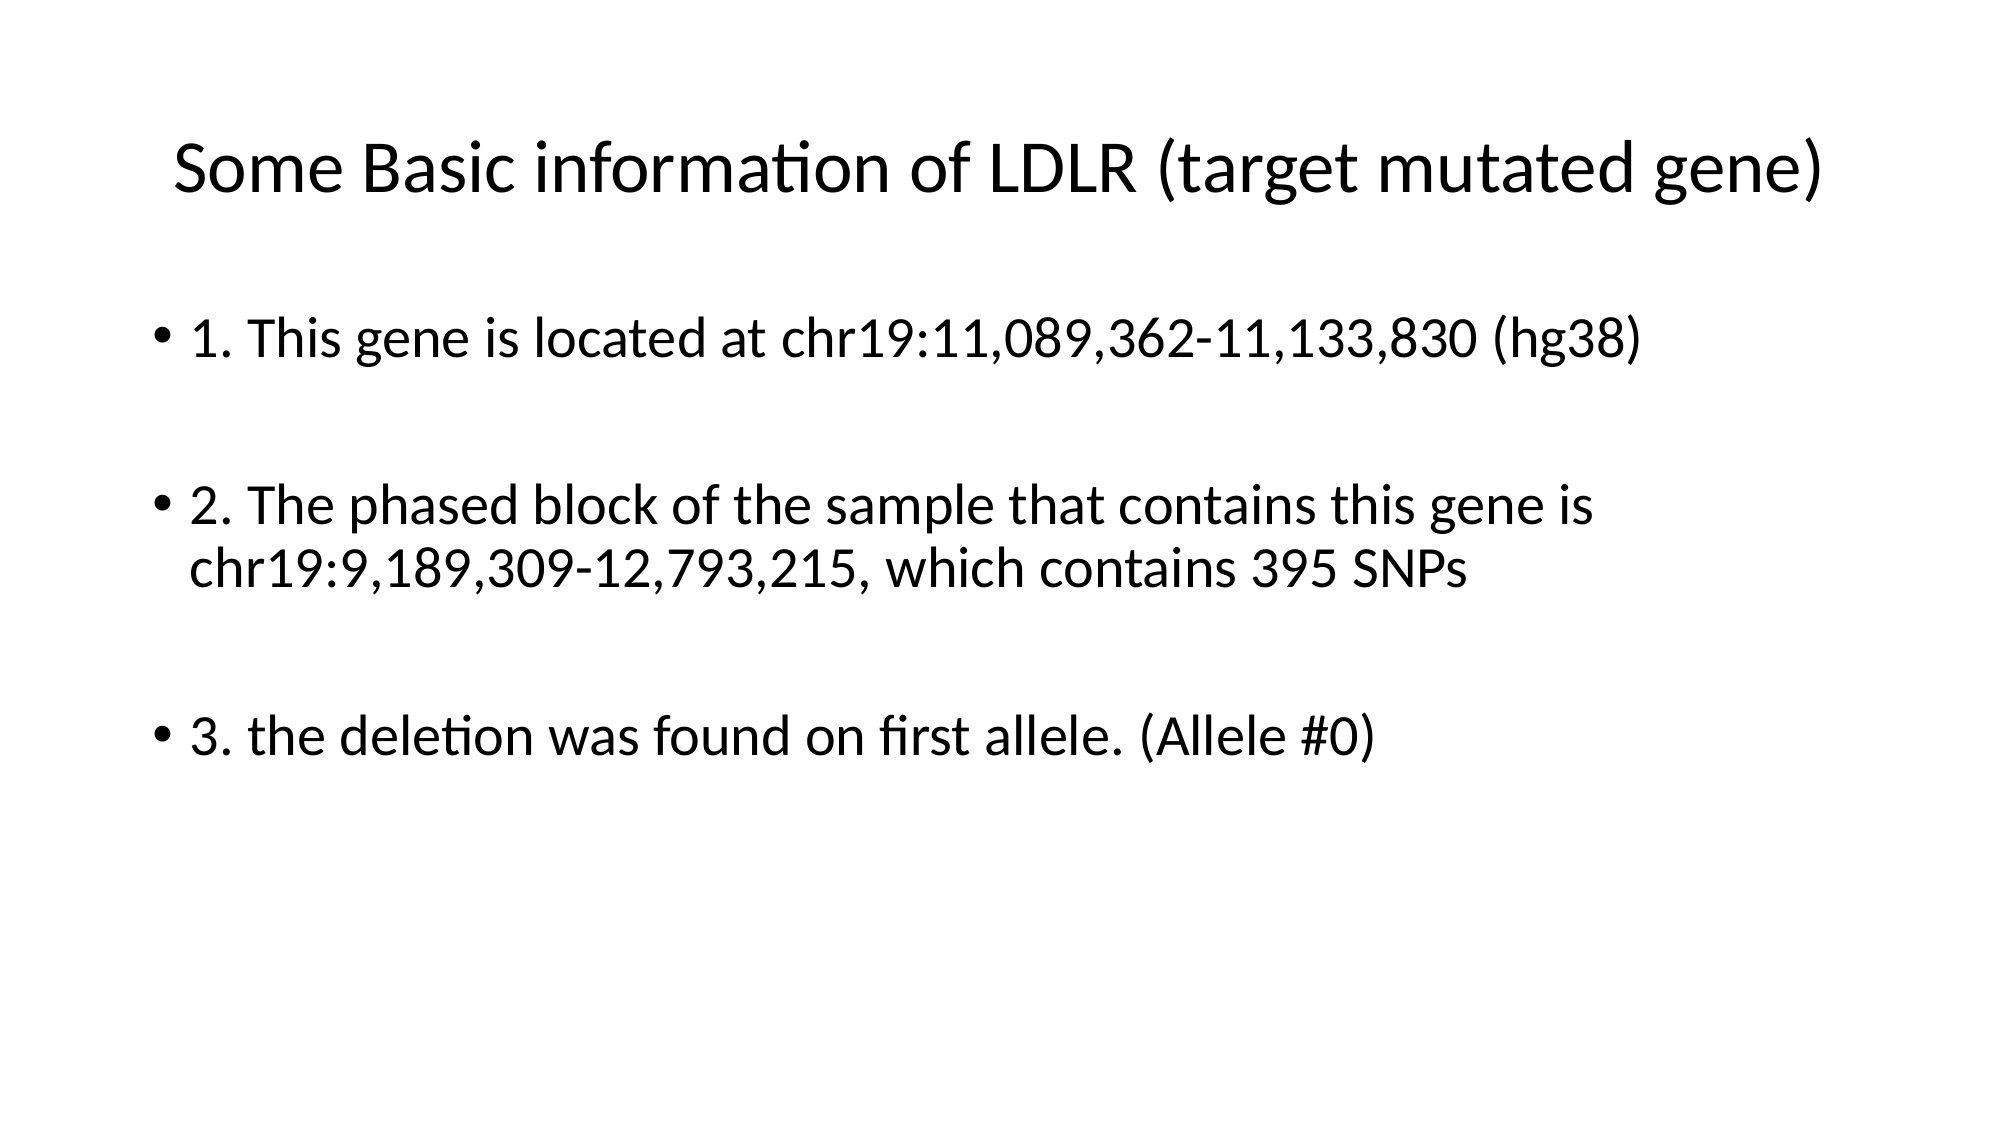

# Some Basic information of LDLR (target mutated gene)
1. This gene is located at chr19:11,089,362-11,133,830 (hg38)

2. The phased block of the sample that contains this gene is chr19:9,189,309-12,793,215, which contains 395 SNPs

3. the deletion was found on first allele. (Allele #0)